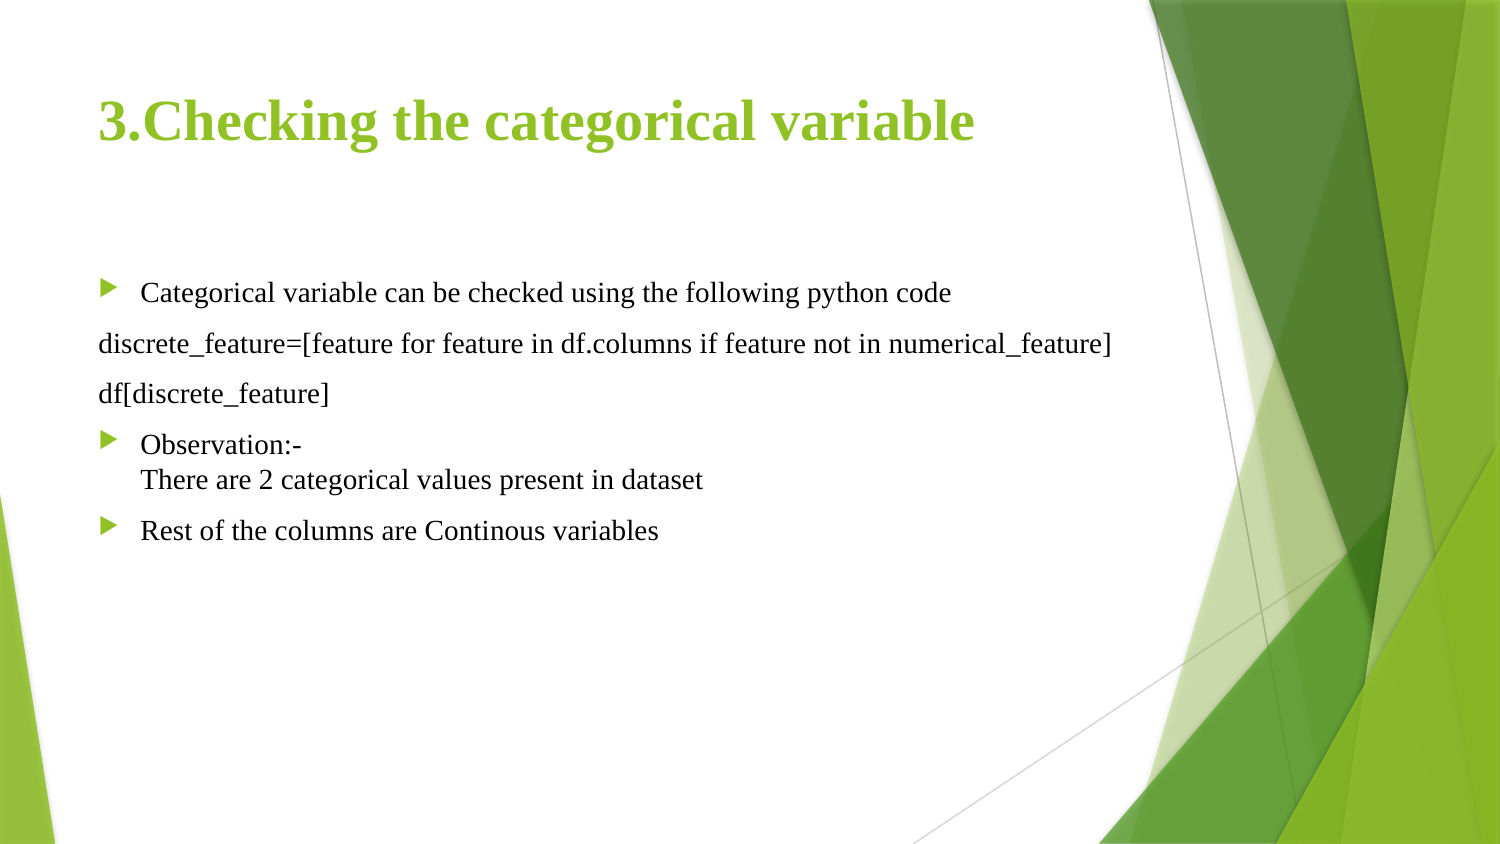

# 3.Checking the categorical variable
Categorical variable can be checked using the following python code
discrete_feature=[feature for feature in df.columns if feature not in numerical_feature]
df[discrete_feature]
Observation:-
There are 2 categorical values present in dataset
Rest of the columns are Continous variables